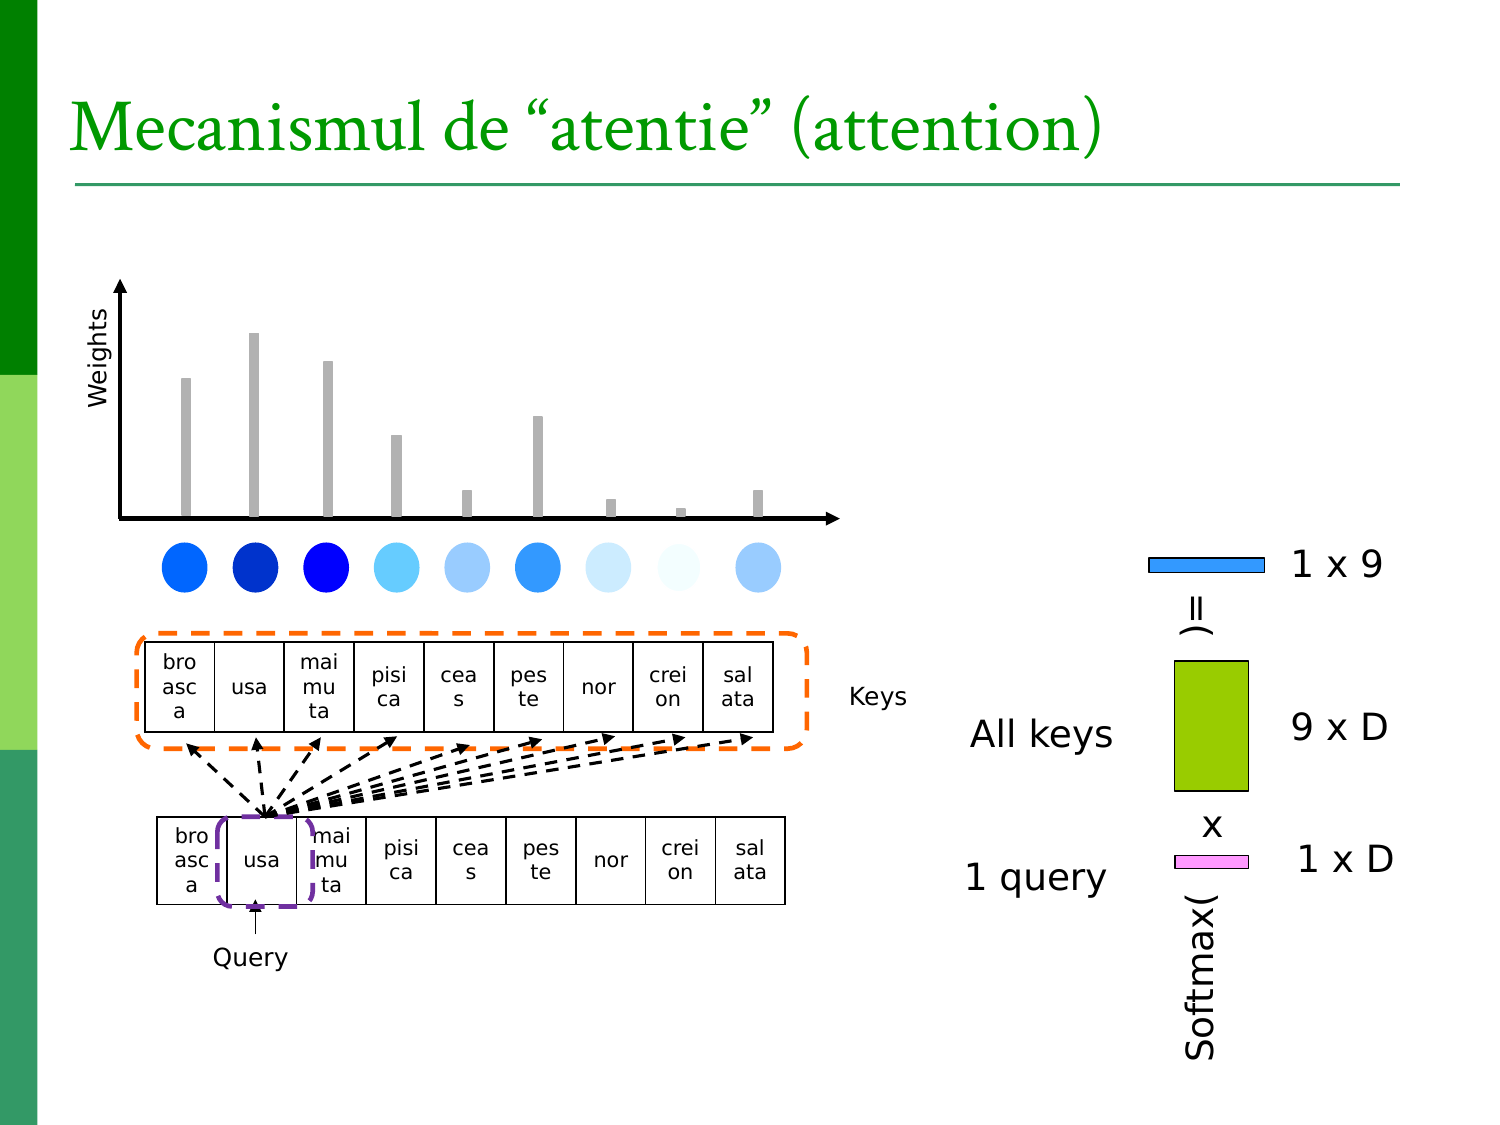

# Mecanismul de “atentie” (attention)
Weights

Keys

Query

1 x 9
 )=
| broasca | usa | maimuta | pisica | ceas | peste | nor | creion | salata |
| --- | --- | --- | --- | --- | --- | --- | --- | --- |

9 x D
All keys
 x
| broasca | usa | maimuta | pisica | ceas | peste | nor | creion | salata |
| --- | --- | --- | --- | --- | --- | --- | --- | --- |

1 x D
1 query
Softmax(